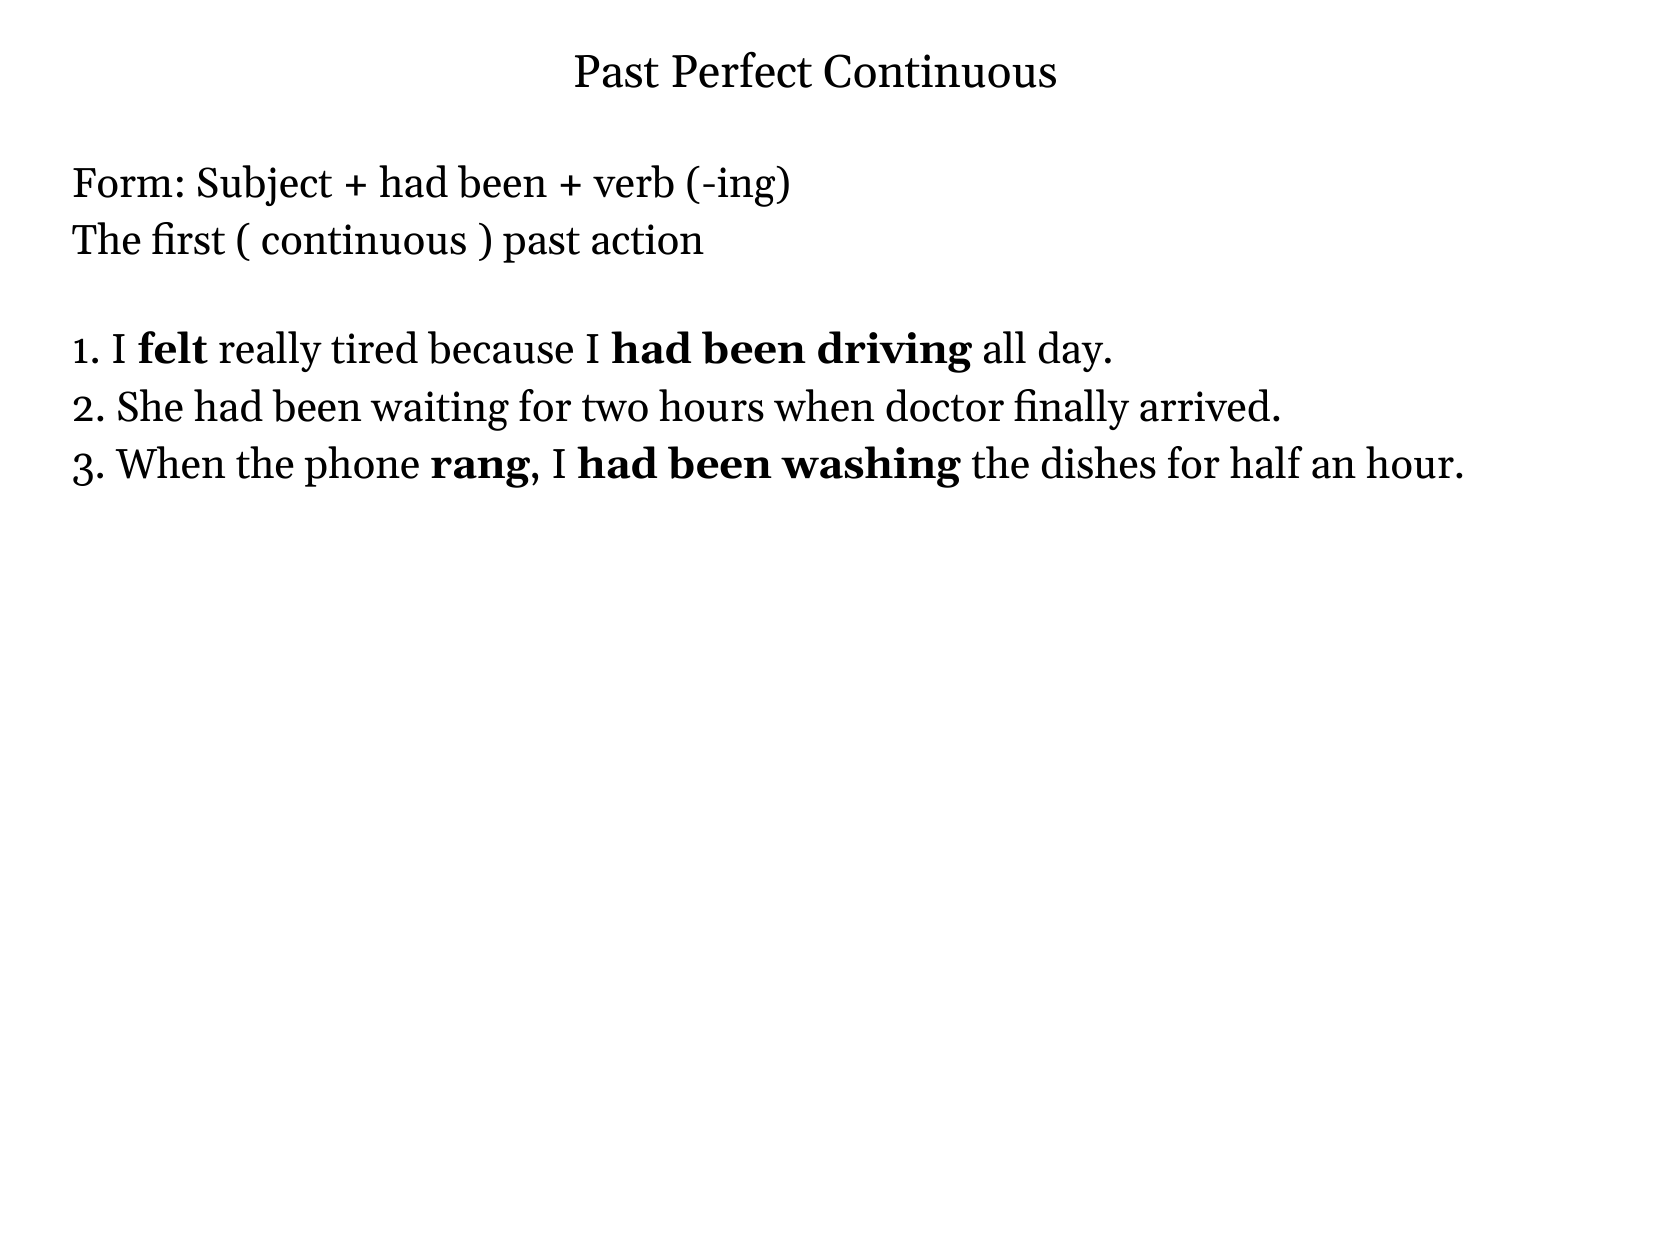

Past Perfect Continuous

Form: Subject + had been + verb (-ing)
The first ( continuous ) past action

1. I felt really tired because I had been driving all day.
2. She had been waiting for two hours when doctor finally arrived.
3. When the phone rang, I had been washing the dishes for half an hour.